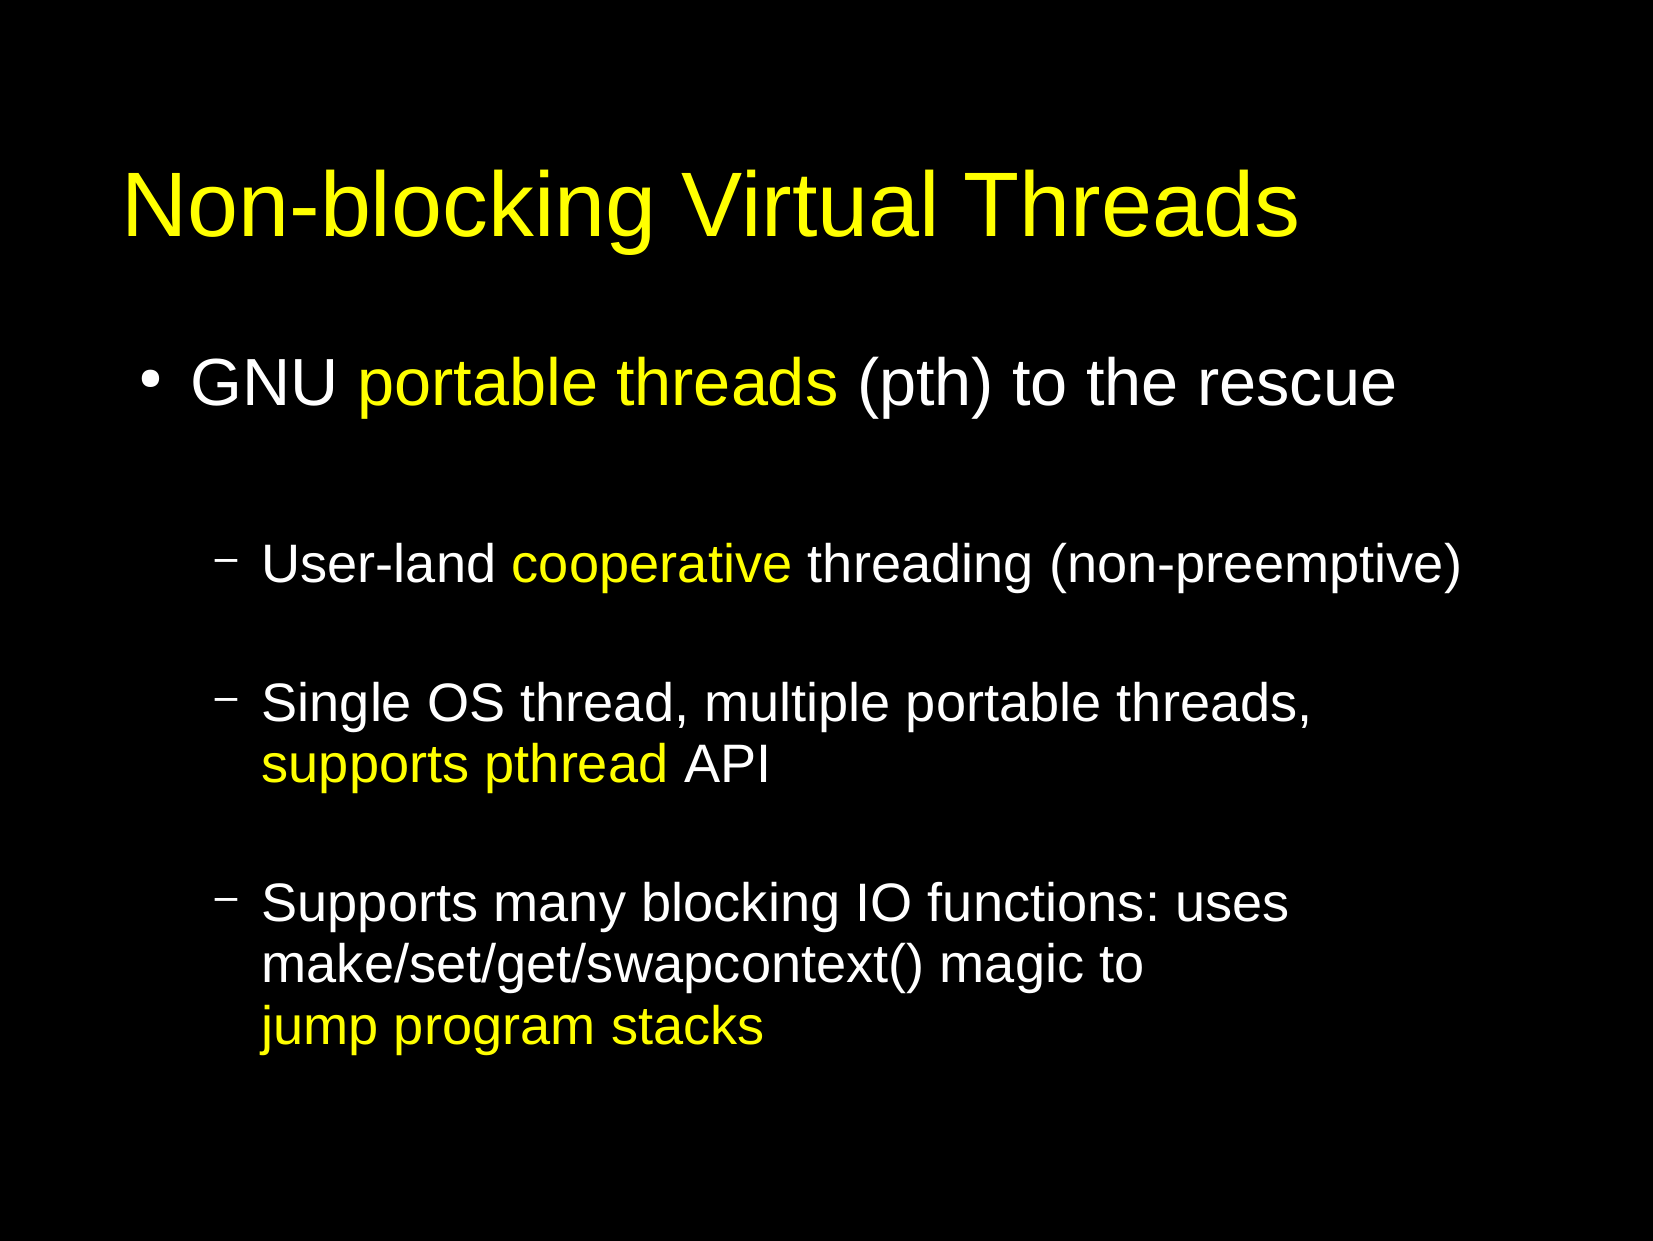

# Non-blocking Virtual Threads
GNU portable threads (pth) to the rescue

User-land cooperative threading (non-preemptive)
Single OS thread, multiple portable threads, supports pthread API
Supports many blocking IO functions: uses
make/set/get/swapcontext() magic to
jump program stacks